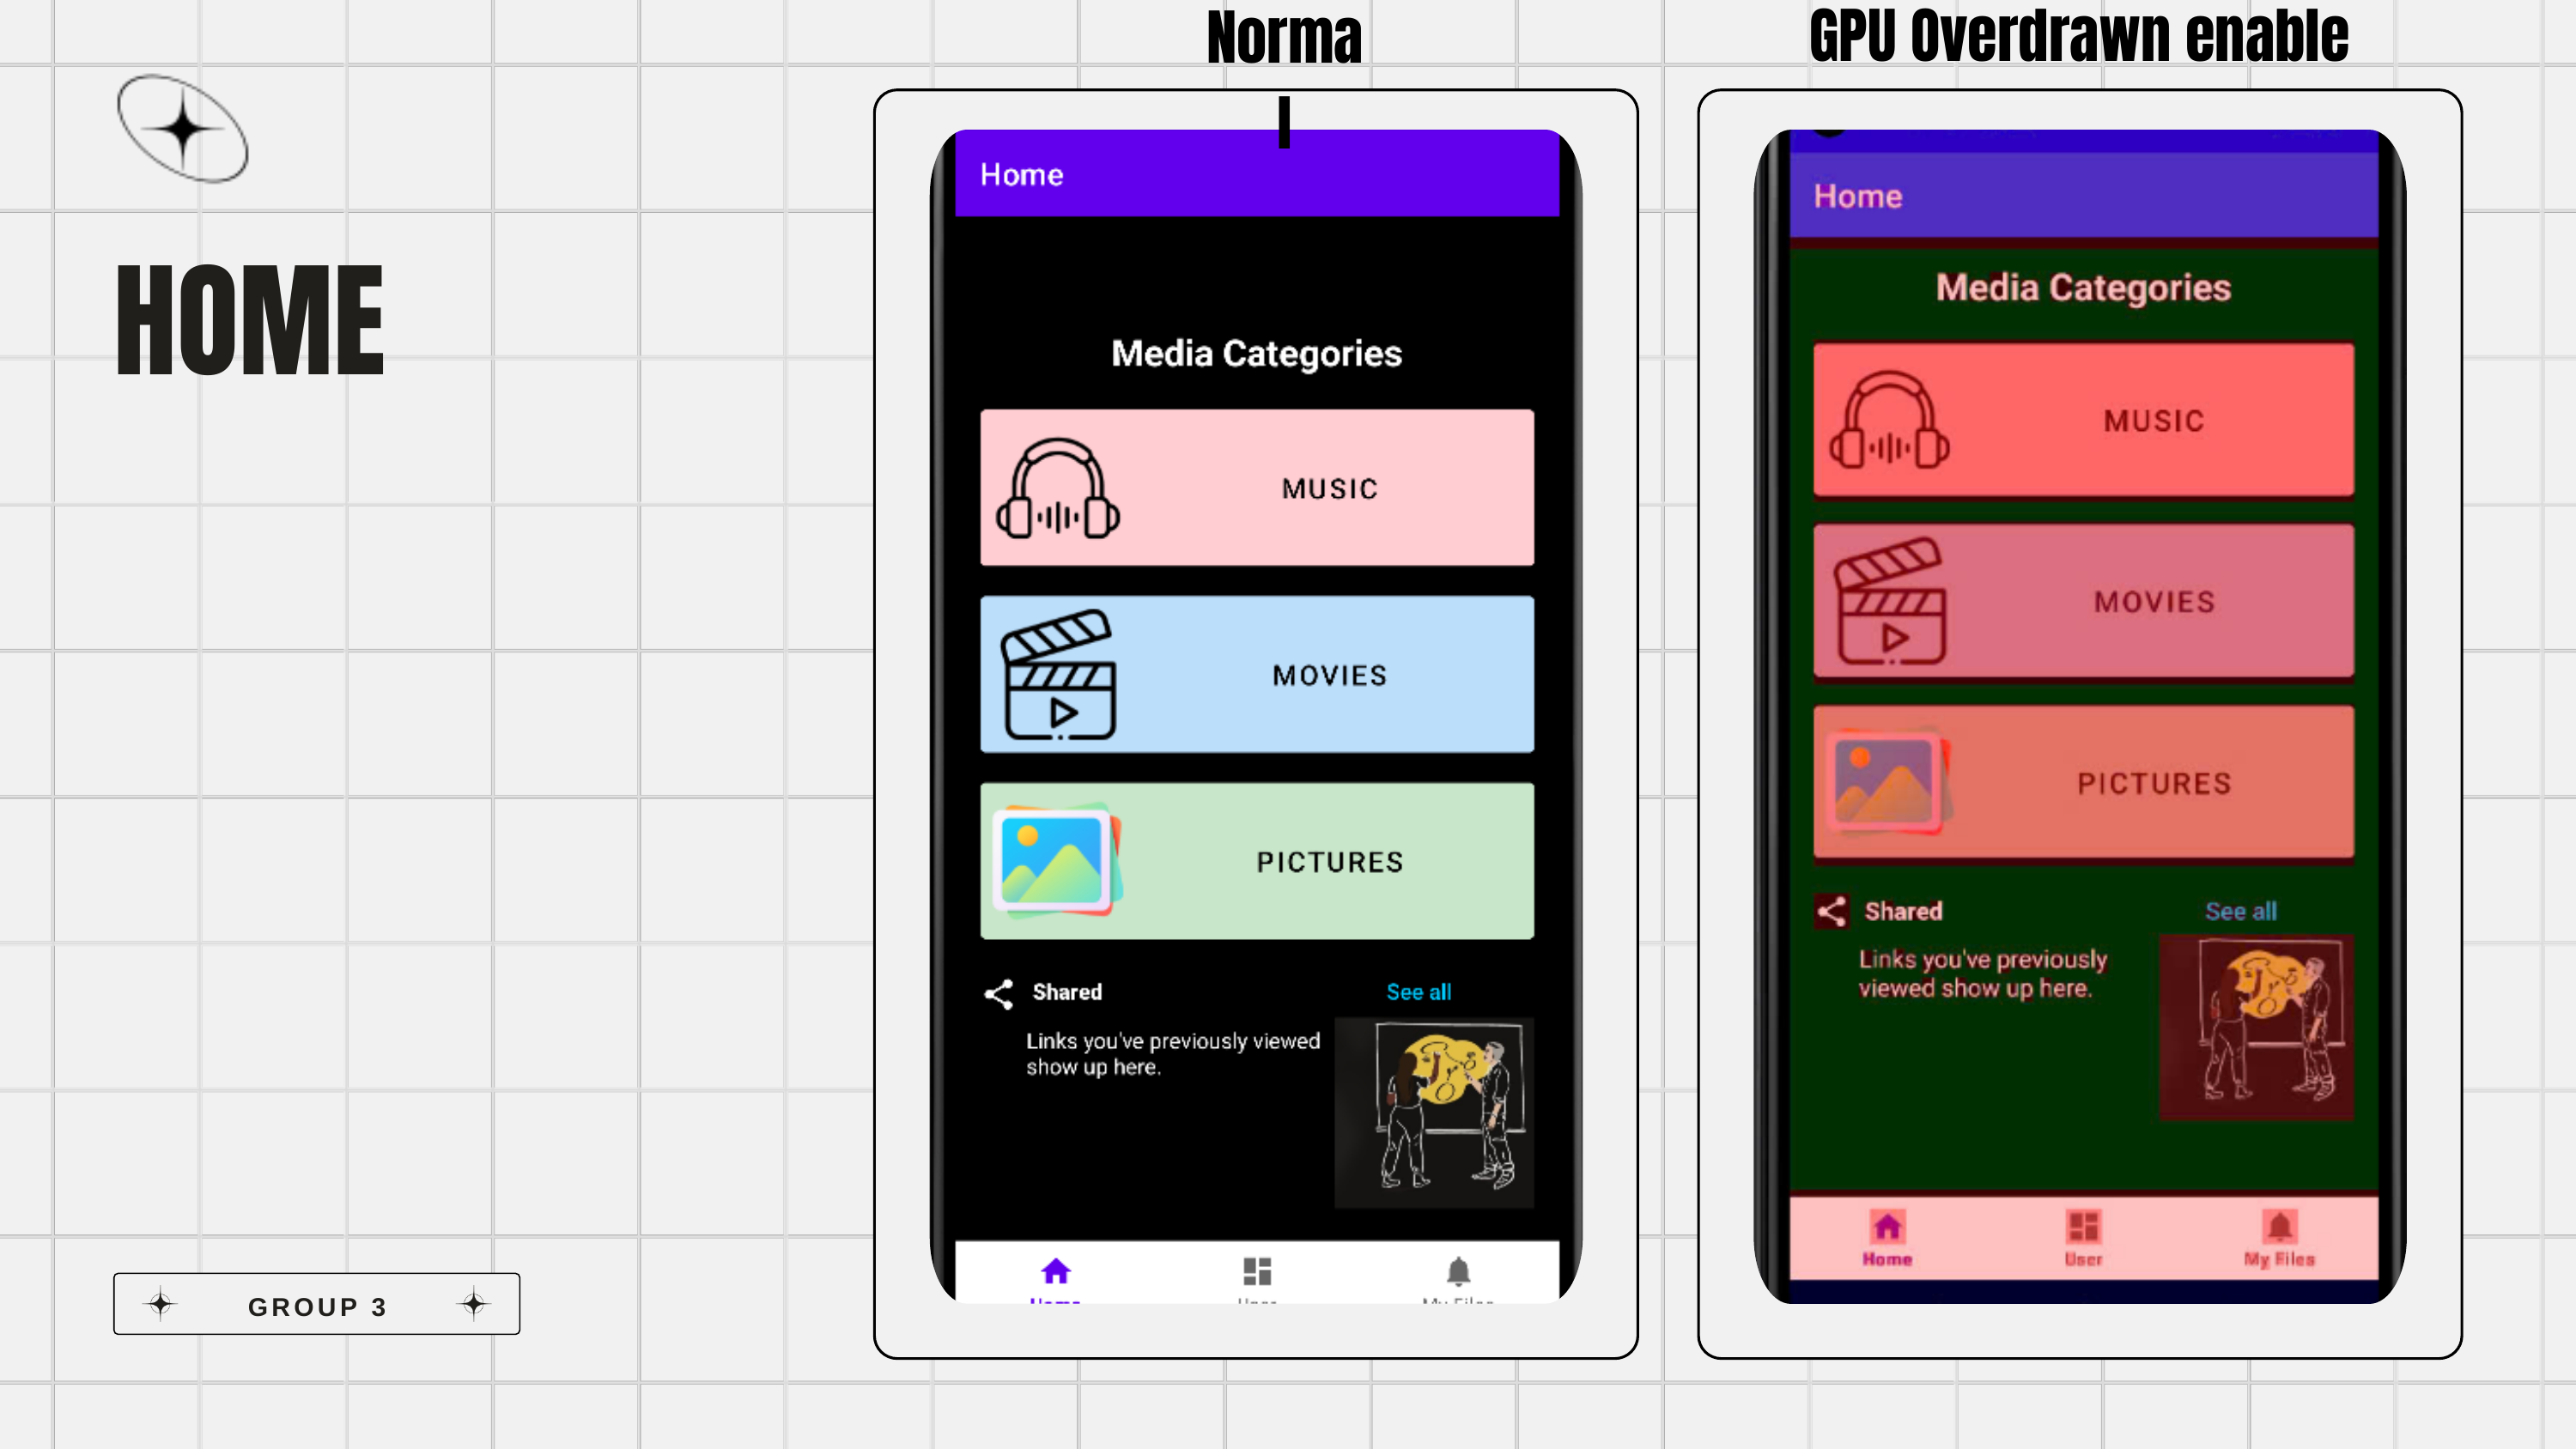

GPU Overdrawn enable
Normal

HOME

GROUP 3